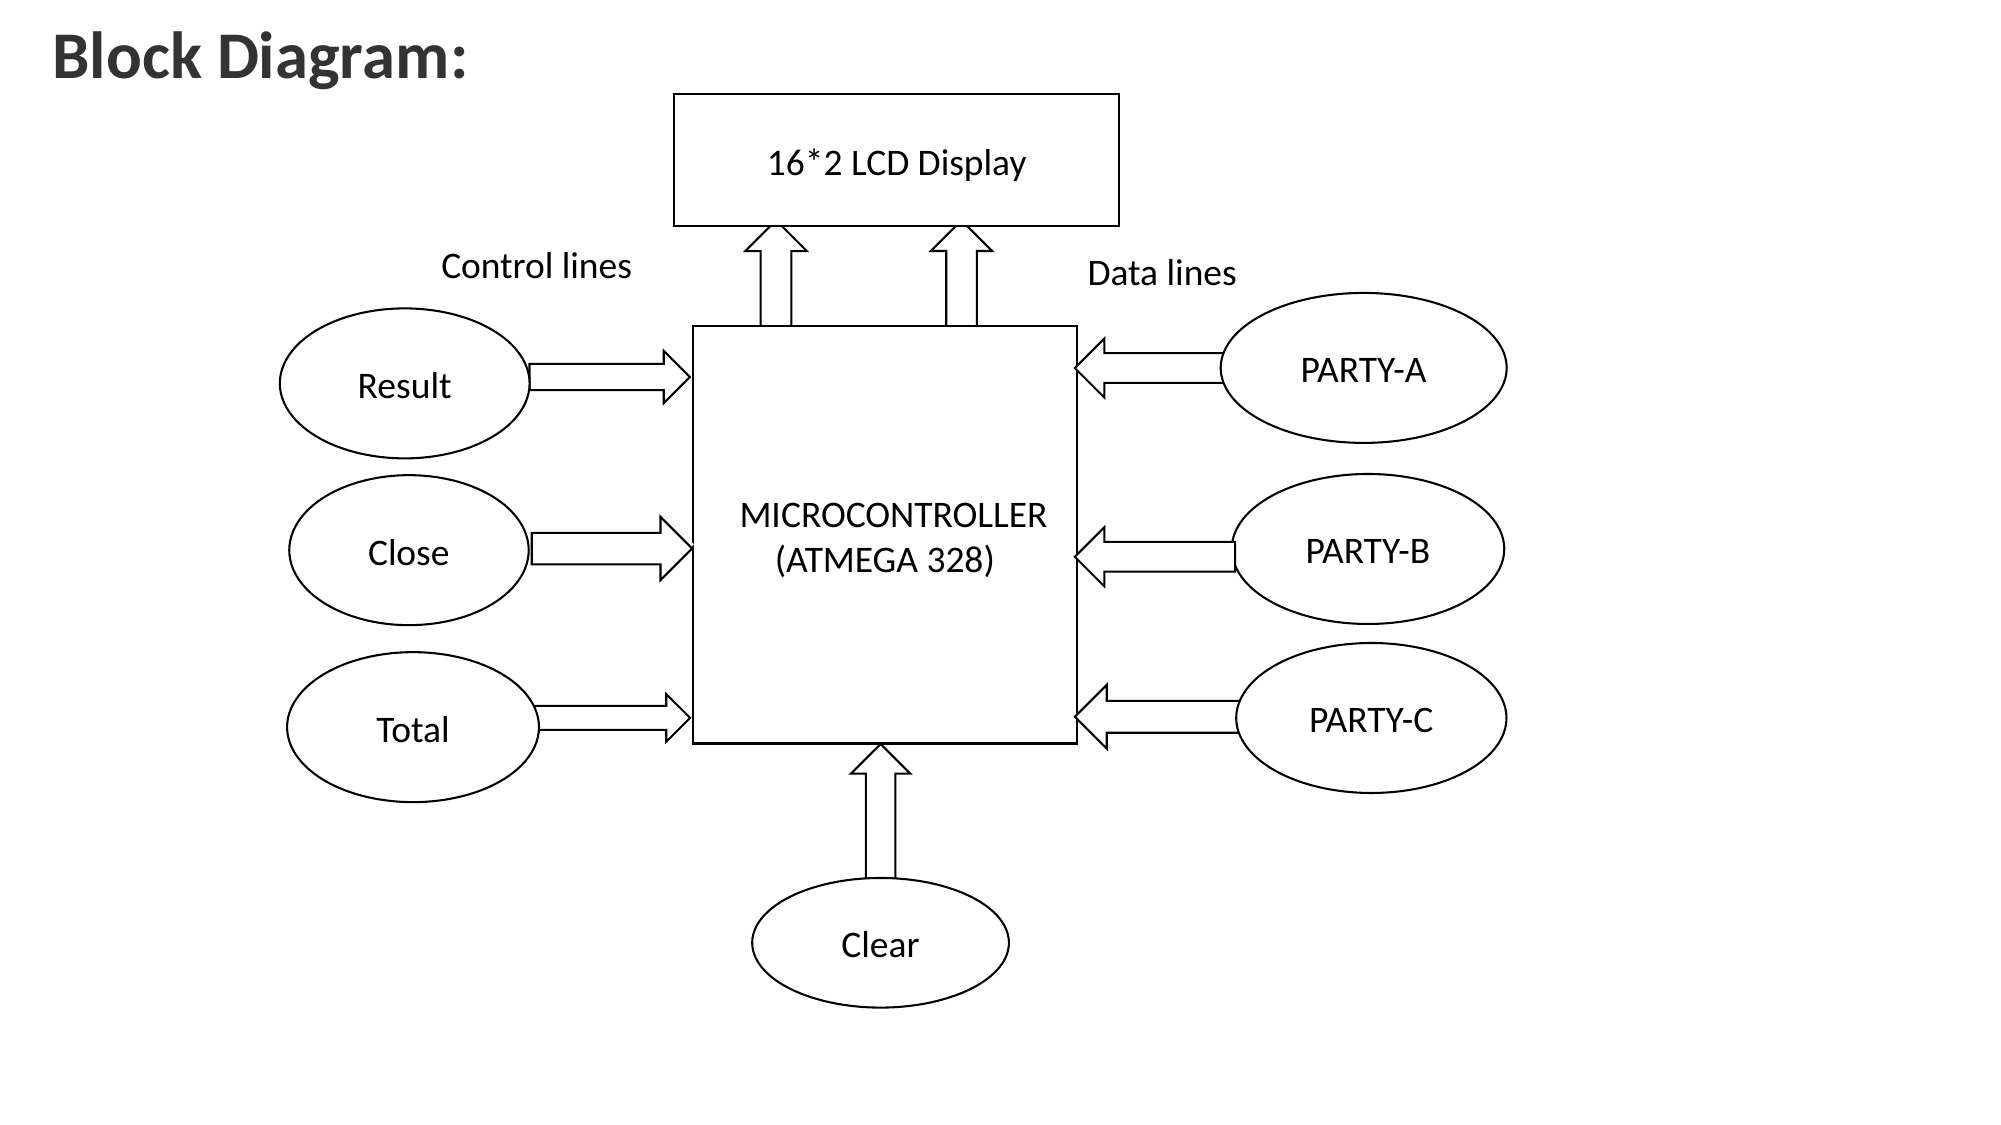

Block Diagram:
16*2 LCD Display

Control lines
Data lines

PARTY-A
Result
  MICROCONTROLLER
(ATMEGA 328)

PARTY-B
Close

PARTY-C
Total

Clear